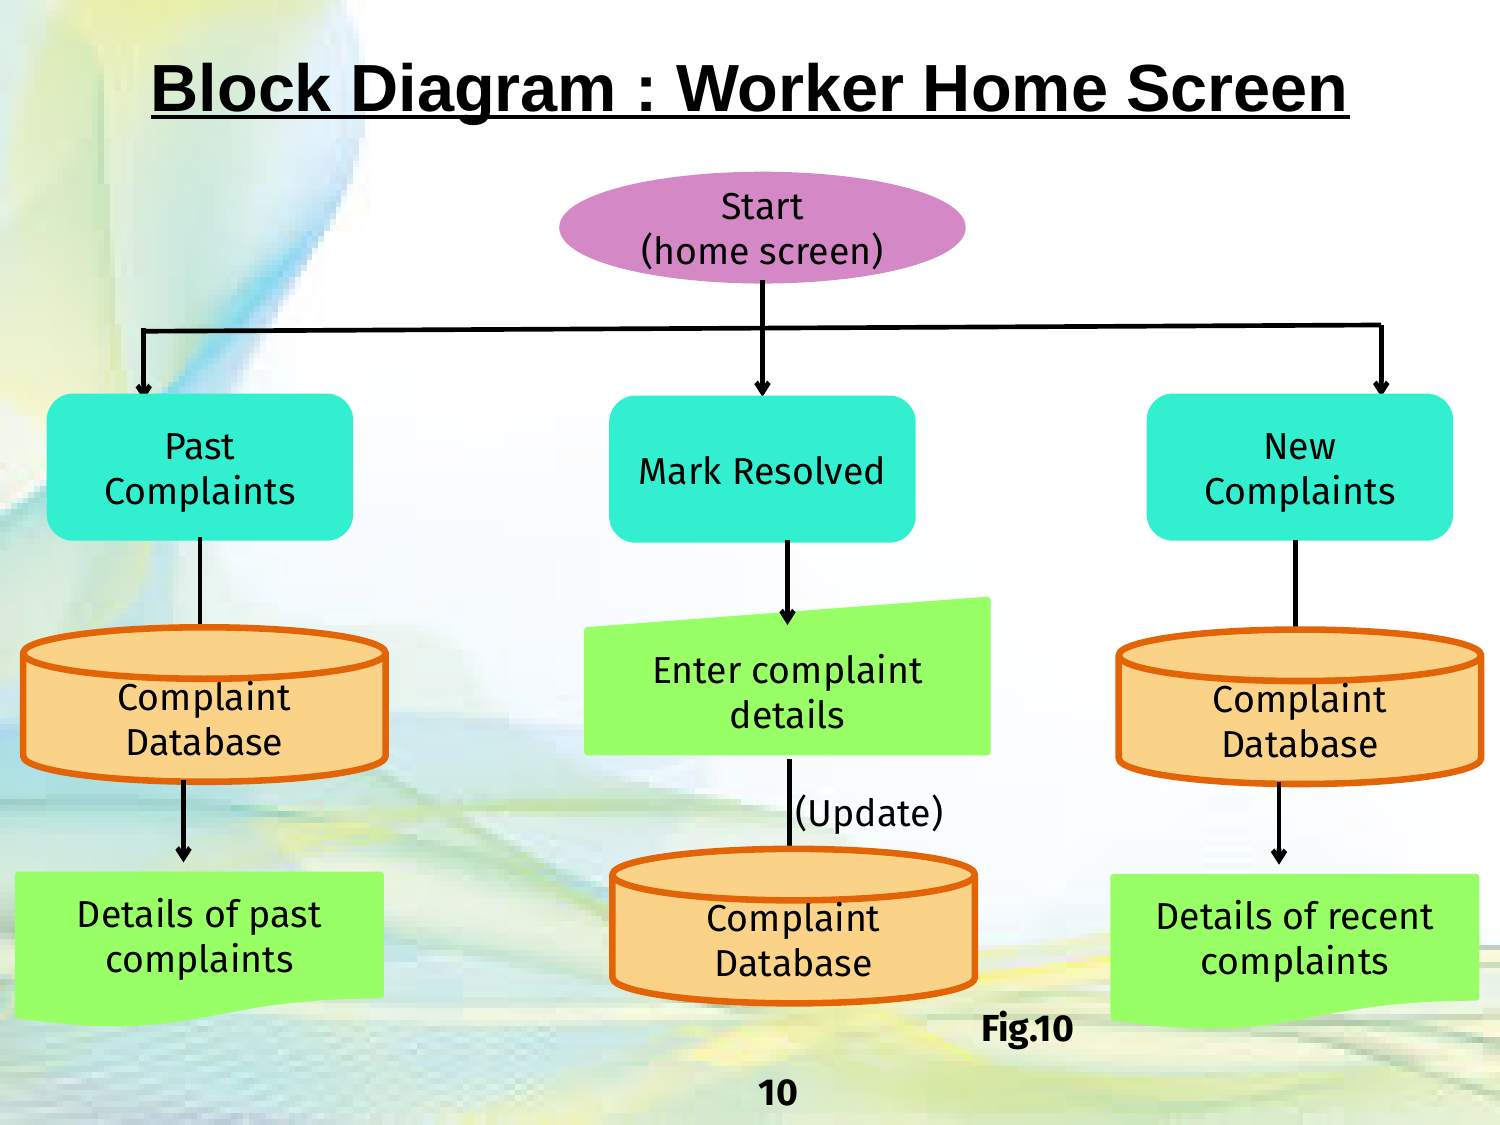

Block Diagram : Worker Home Screen
Start
(home screen)

Past Complaints
New Complaints
Mark Resolved
Enter complaint details
Complaint
Database
Complaint
Database
(Update)
Complaint
Database
Details of past complaints
Details of recent complaints
Fig.10
10